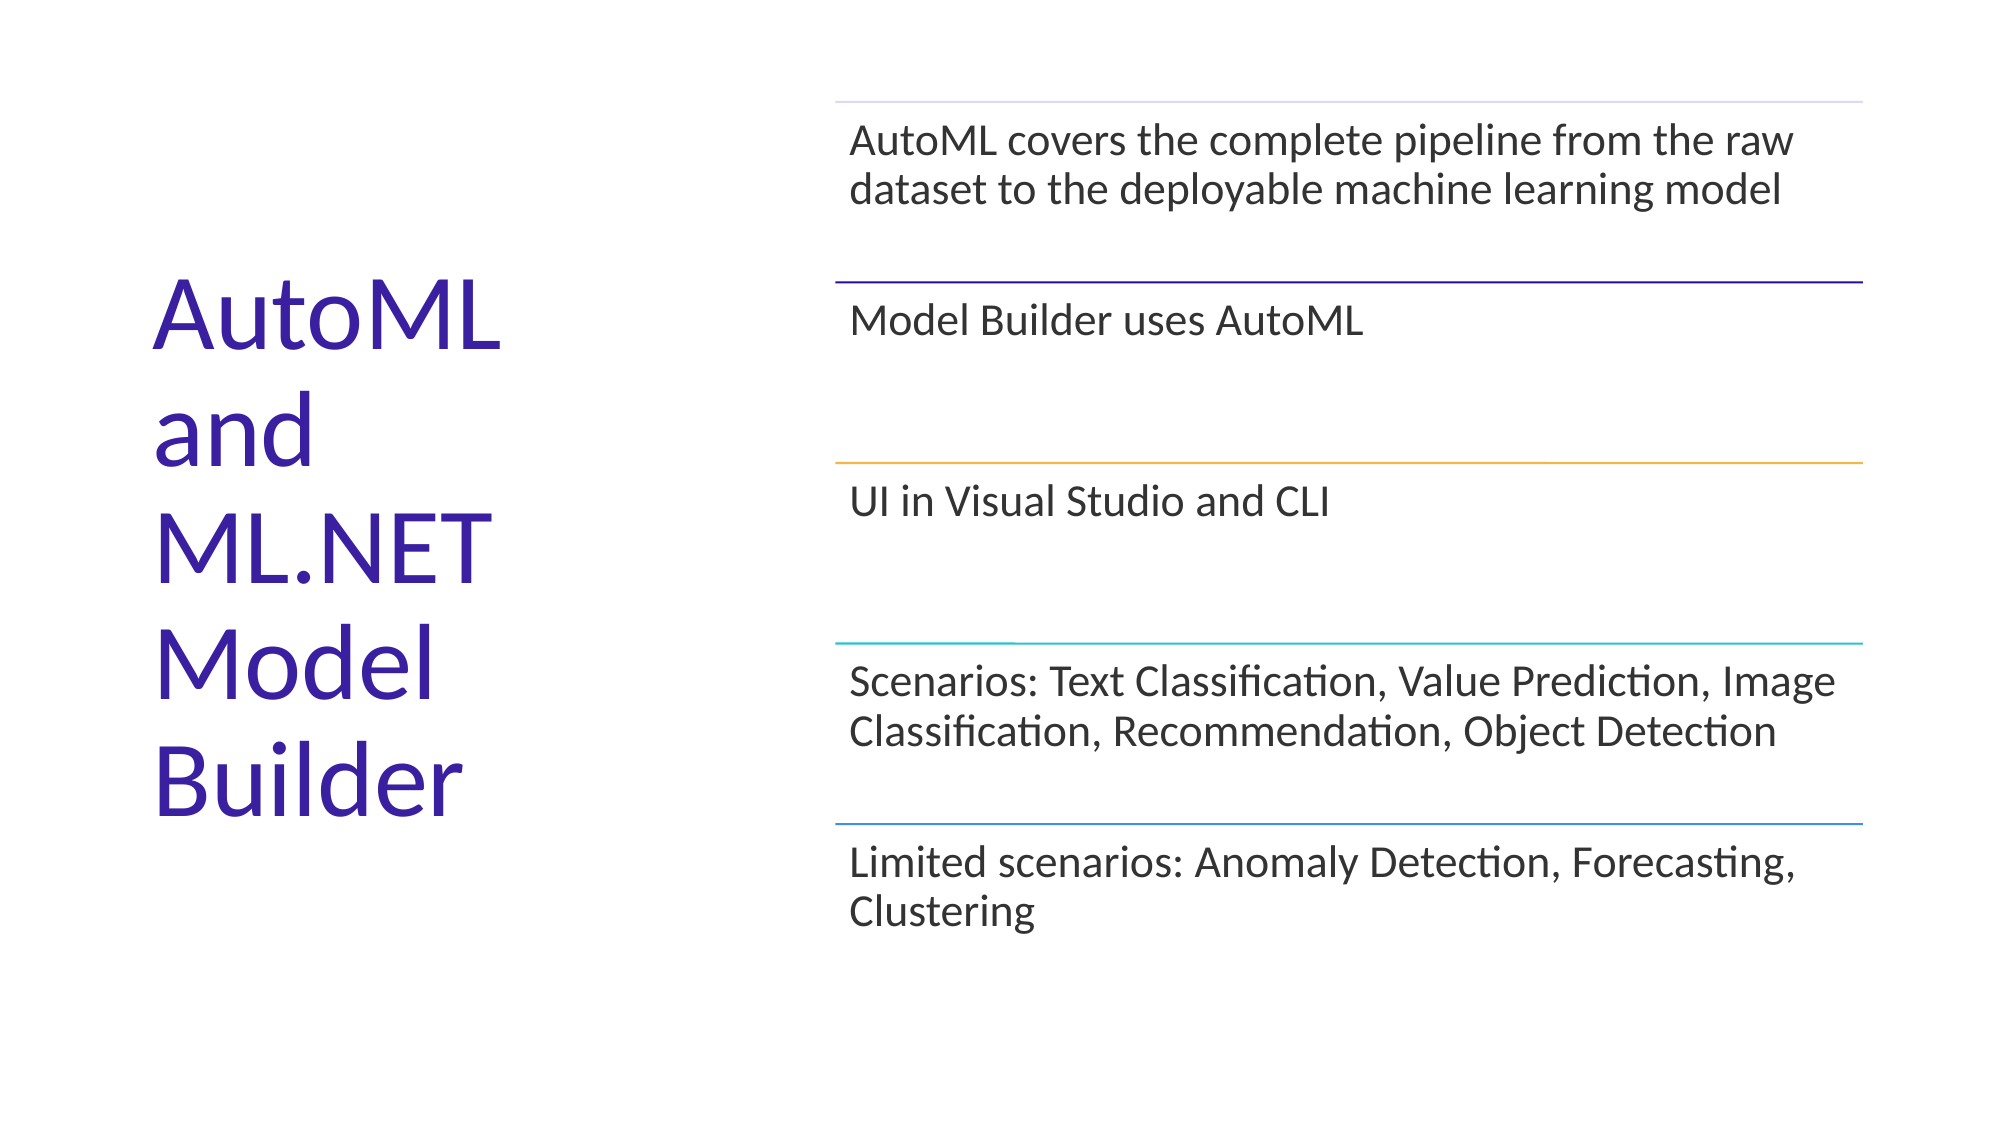

# AutoML and ML.NET Model Builder
AutoML covers the complete pipeline from the raw dataset to the deployable machine learning model
Model Builder uses AutoML
UI in Visual Studio and CLI
Scenarios: Text Classification, Value Prediction, Image Classification, Recommendation, Object Detection
Limited scenarios: Anomaly Detection, Forecasting, Clustering